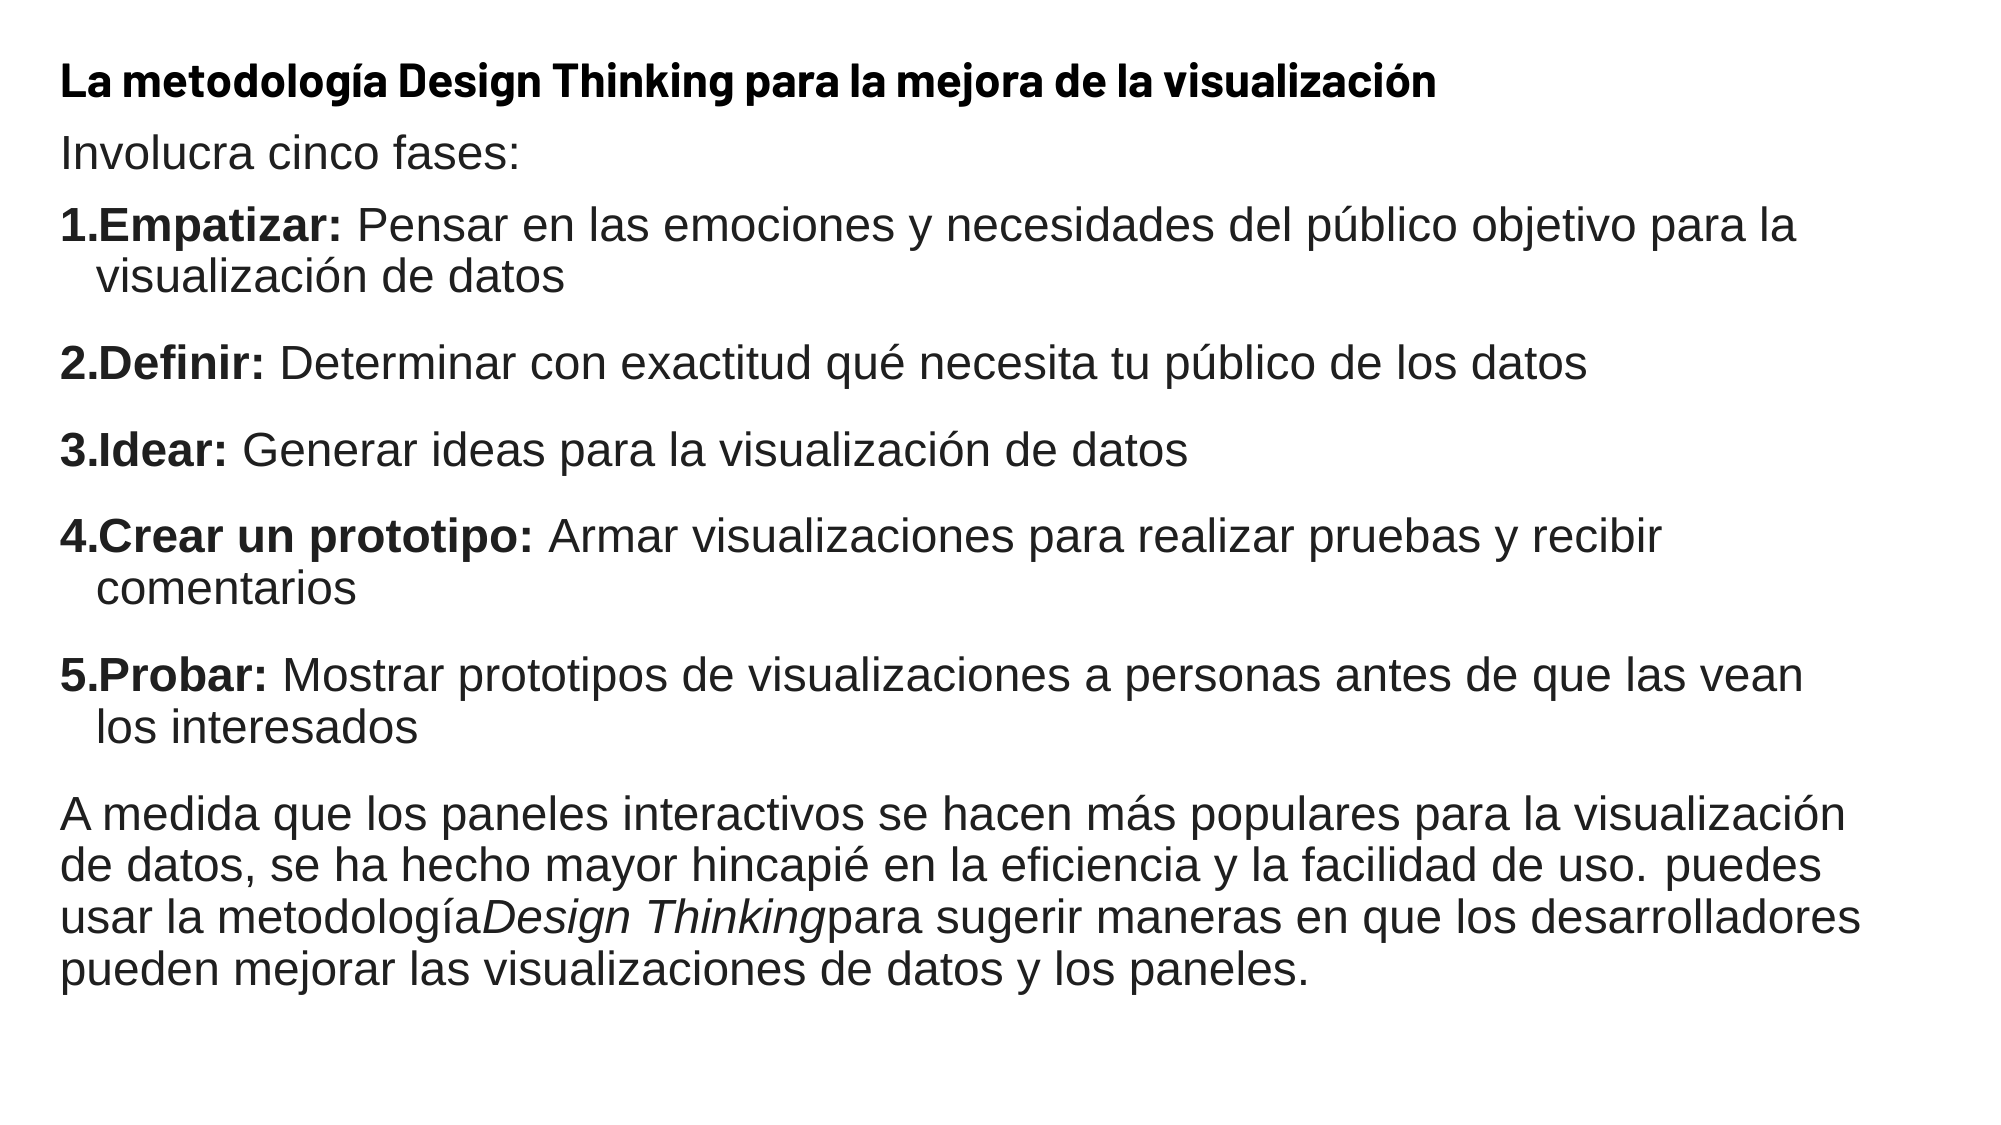

La metodología Design Thinking para la mejora de la visualización
Involucra cinco fases:
Empatizar: Pensar en las emociones y necesidades del público objetivo para la visualización de datos
Definir: Determinar con exactitud qué necesita tu público de los datos
Idear: Generar ideas para la visualización de datos
Crear un prototipo: Armar visualizaciones para realizar pruebas y recibir comentarios
Probar: Mostrar prototipos de visualizaciones a personas antes de que las vean los interesados
A medida que los paneles interactivos se hacen más populares para la visualización de datos, se ha hecho mayor hincapié en la eficiencia y la facilidad de uso. puedes usar la metodologíaDesign Thinkingpara sugerir maneras en que los desarrolladores pueden mejorar las visualizaciones de datos y los paneles.